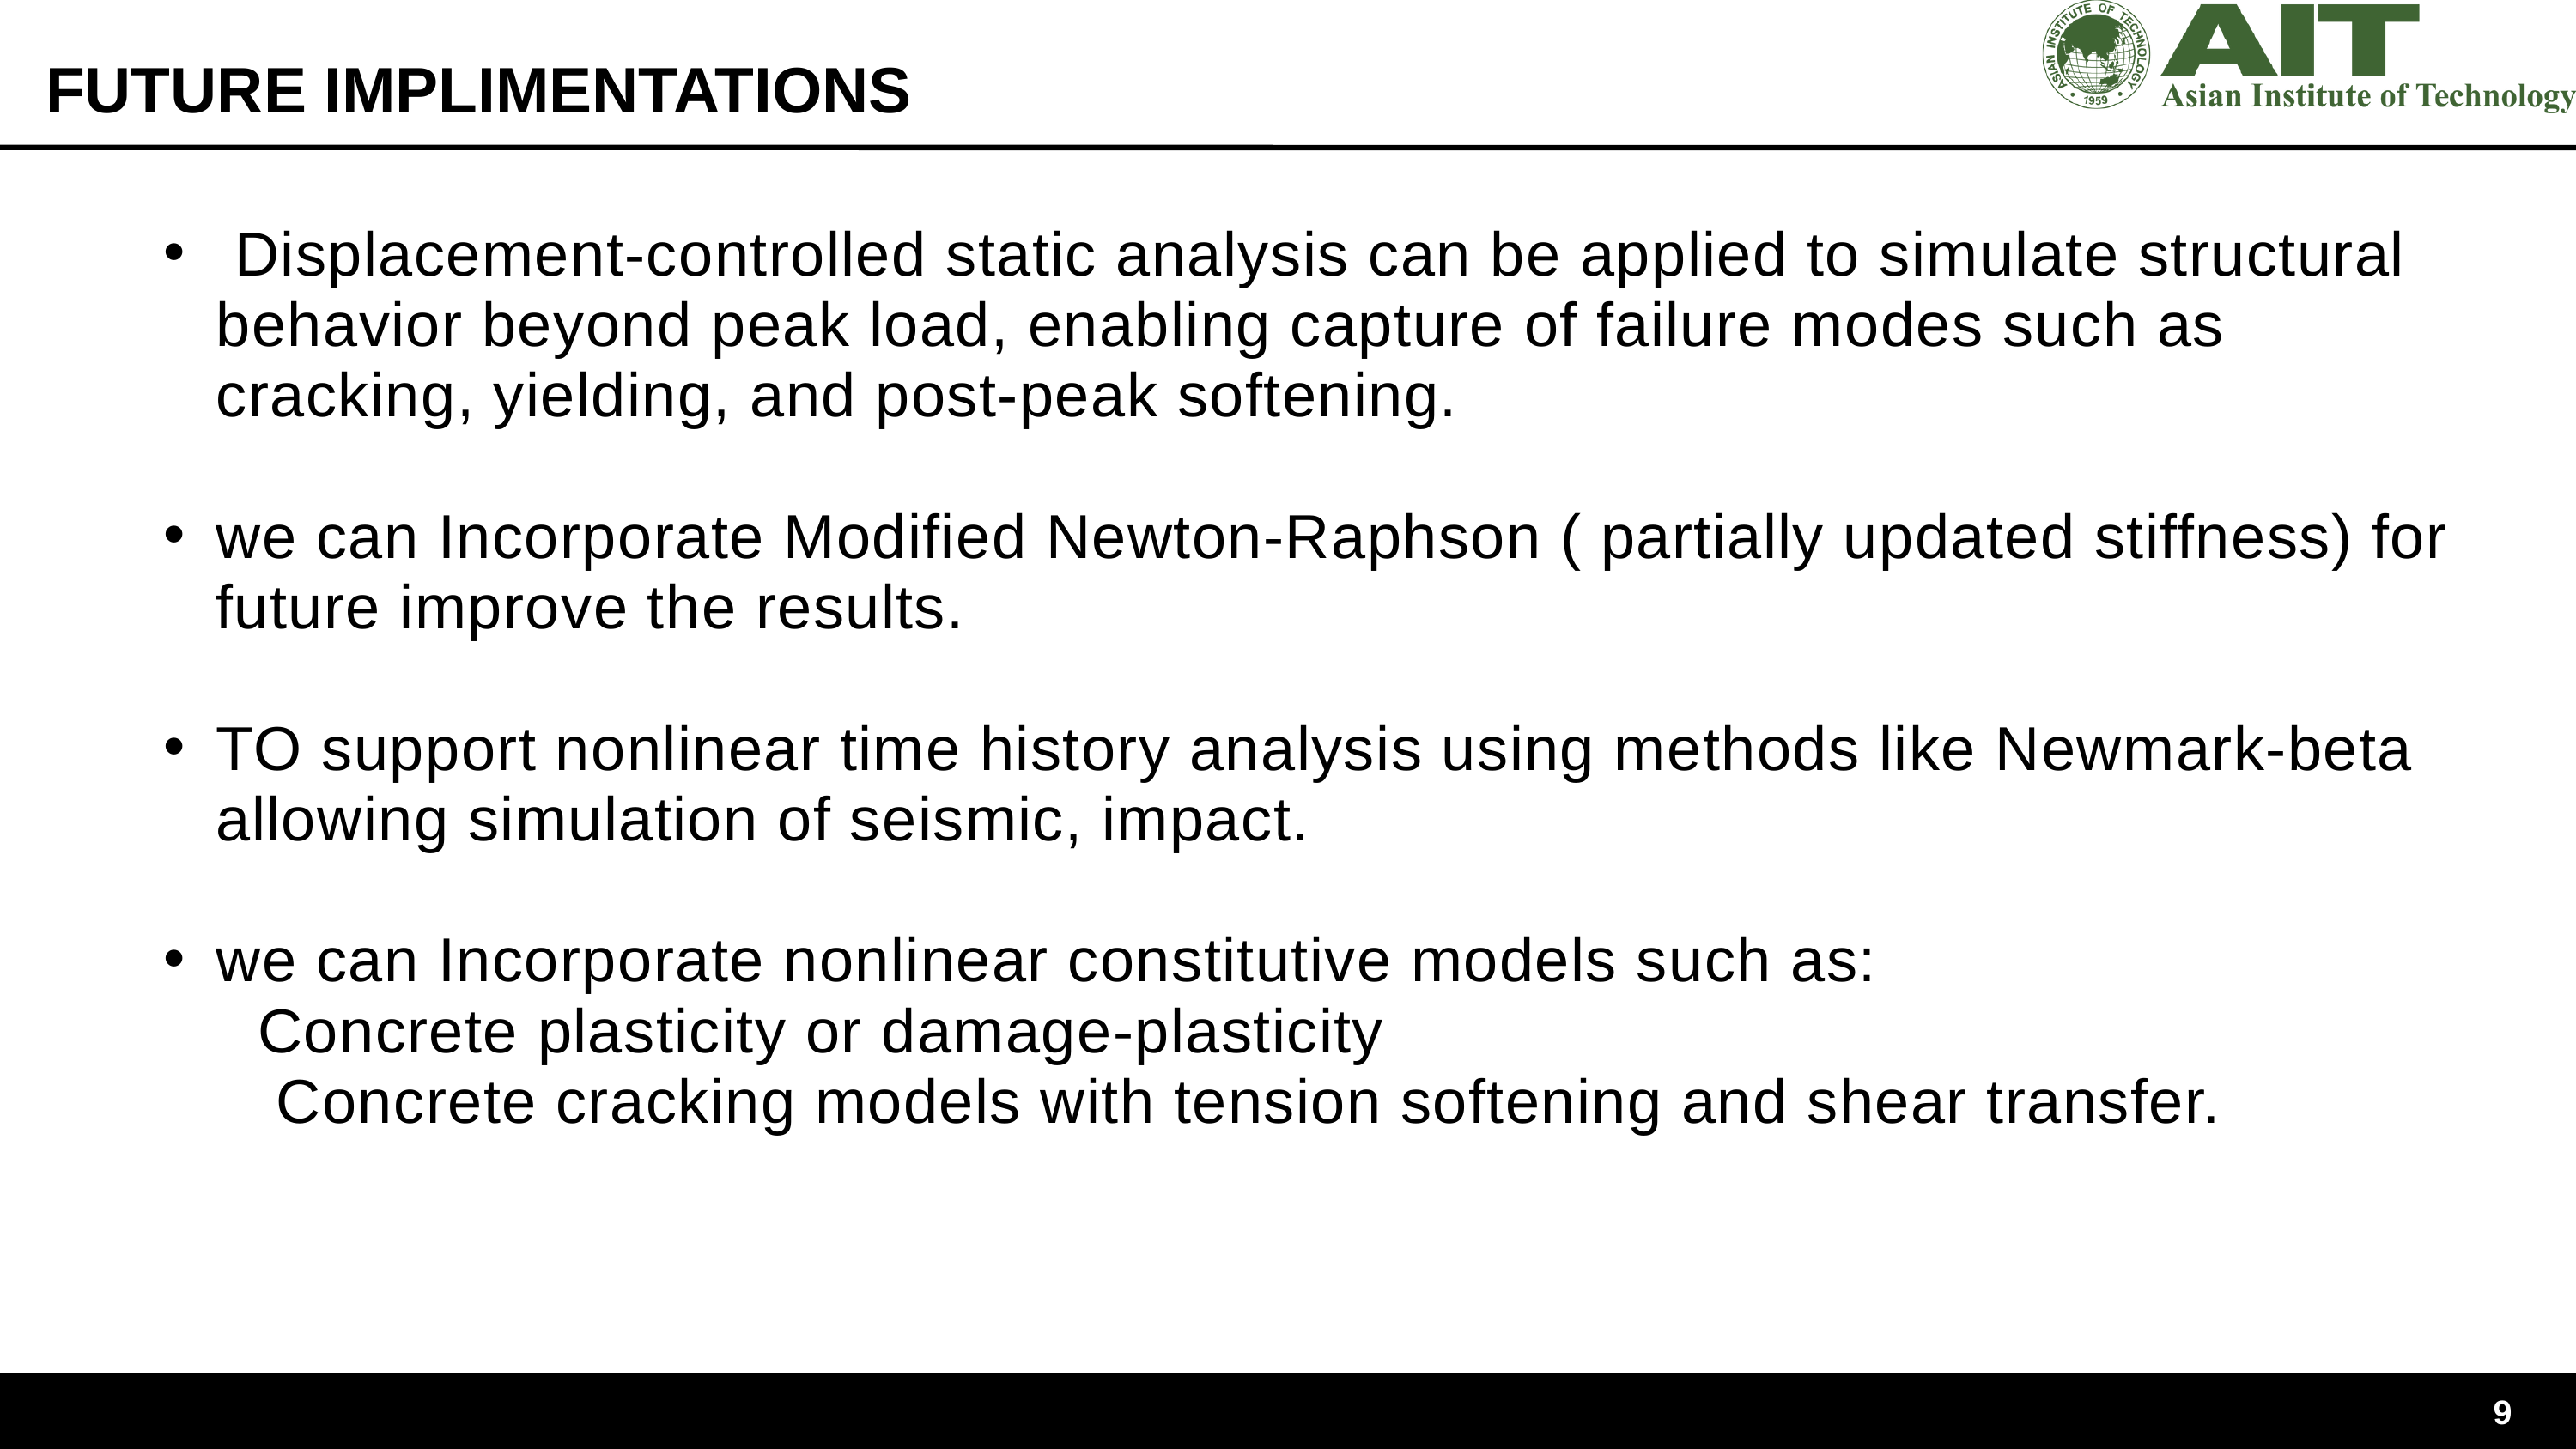

FUTURE IMPLIMENTATIONS

 Displacement-controlled static analysis can be applied to simulate structural behavior beyond peak load, enabling capture of failure modes such as cracking, yielding, and post-peak softening.

we can Incorporate Modified Newton-Raphson ( partially updated stiffness) for future improve the results.

TO support nonlinear time history analysis using methods like Newmark-beta  allowing simulation of seismic, impact.

we can Incorporate nonlinear constitutive models such as:
        Concrete plasticity or damage-plasticity
         Concrete cracking models with tension softening and shear transfer.

9